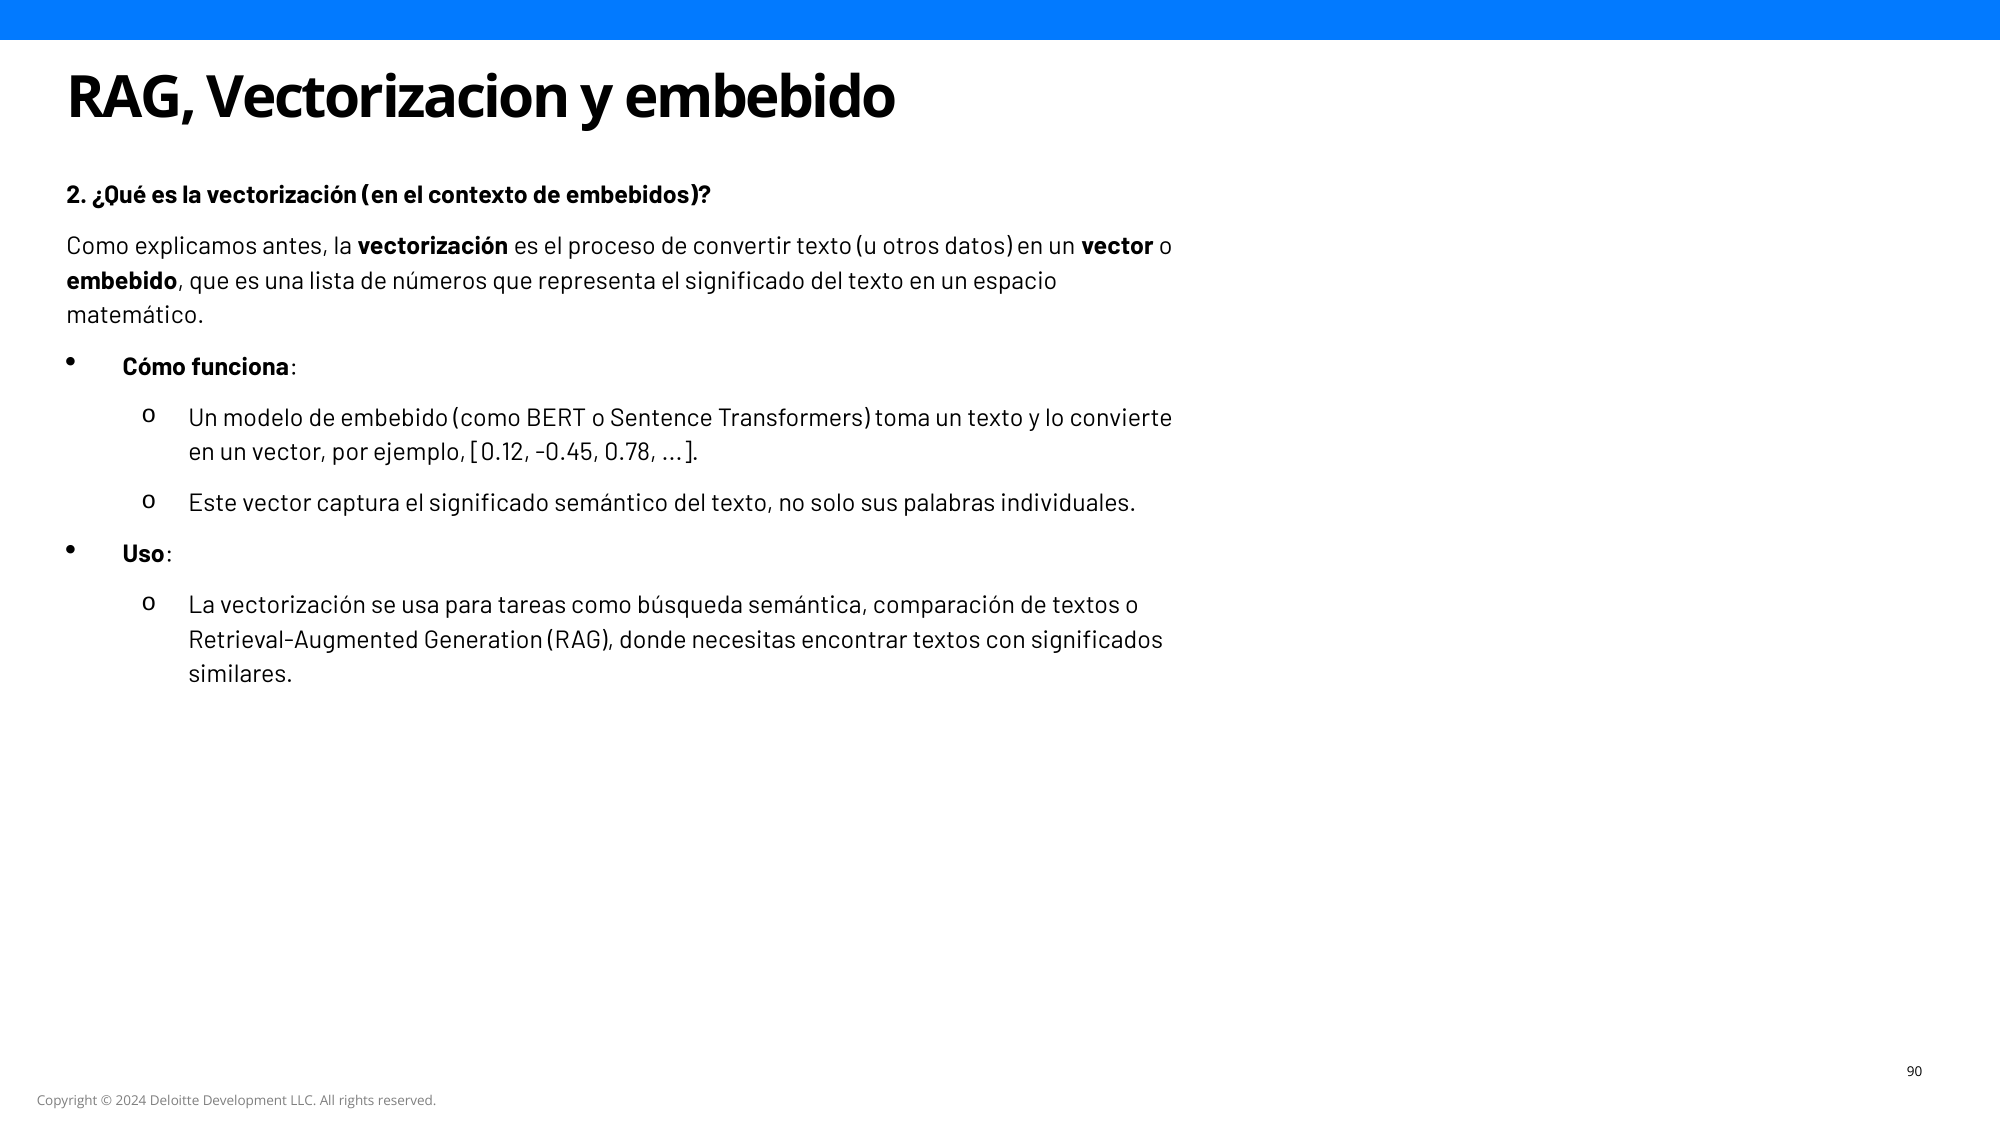

RAG, Vectorizacion y embebido
2. ¿Qué es la vectorización (en el contexto de embebidos)?
Como explicamos antes, la vectorización es el proceso de convertir texto (u otros datos) en un vector o embebido, que es una lista de números que representa el significado del texto en un espacio matemático.
Cómo funciona:
Un modelo de embebido (como BERT o Sentence Transformers) toma un texto y lo convierte en un vector, por ejemplo, [0.12, -0.45, 0.78, ...].
Este vector captura el significado semántico del texto, no solo sus palabras individuales.
Uso:
La vectorización se usa para tareas como búsqueda semántica, comparación de textos o Retrieval-Augmented Generation (RAG), donde necesitas encontrar textos con significados similares.